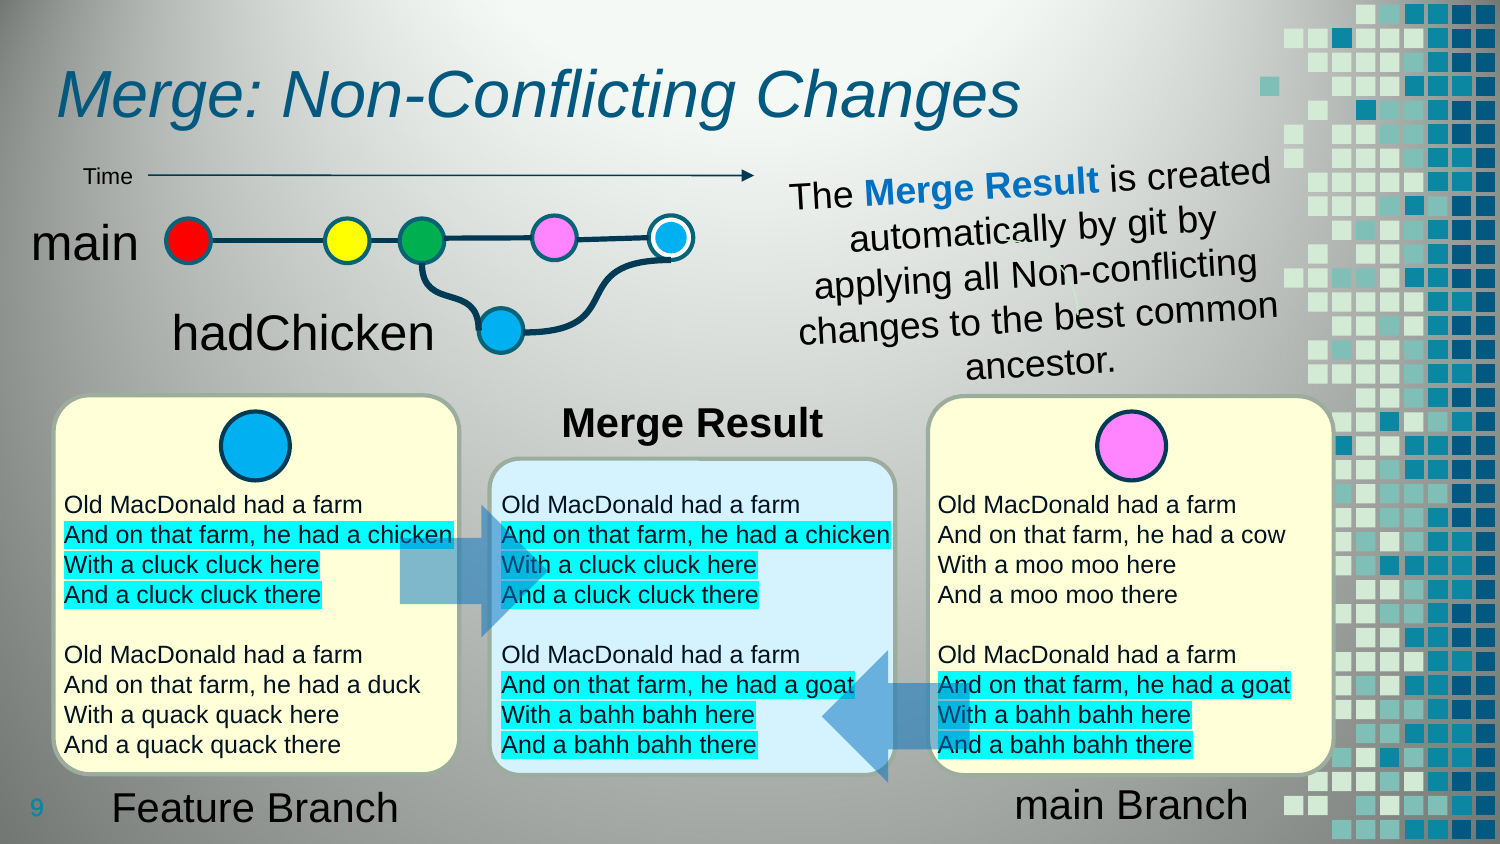

# Merge: Non-Conflicting Changes
The Merge Result is created automatically by git by applying all Non-conflicting changes to the best common ancestor.
Time
main

hadChicken

Merge Result

Old MacDonald had a farm
And on that farm, he had a chicken
With a cluck cluck here
And a cluck cluck there

Old MacDonald had a farm
And on that farm, he had a duck
With a quack quack here
And a quack quack there
Old MacDonald had a farm
And on that farm, he had a chicken
With a cluck cluck here
And a cluck cluck there

Old MacDonald had a farm
And on that farm, he had a goat
With a bahh bahh here
And a bahh bahh there
Old MacDonald had a farm
And on that farm, he had a cow
With a moo moo here
And a moo moo there

Old MacDonald had a farm
And on that farm, he had a goat
With a bahh bahh here
And a bahh bahh there

main Branch
Feature Branch
9
9
9